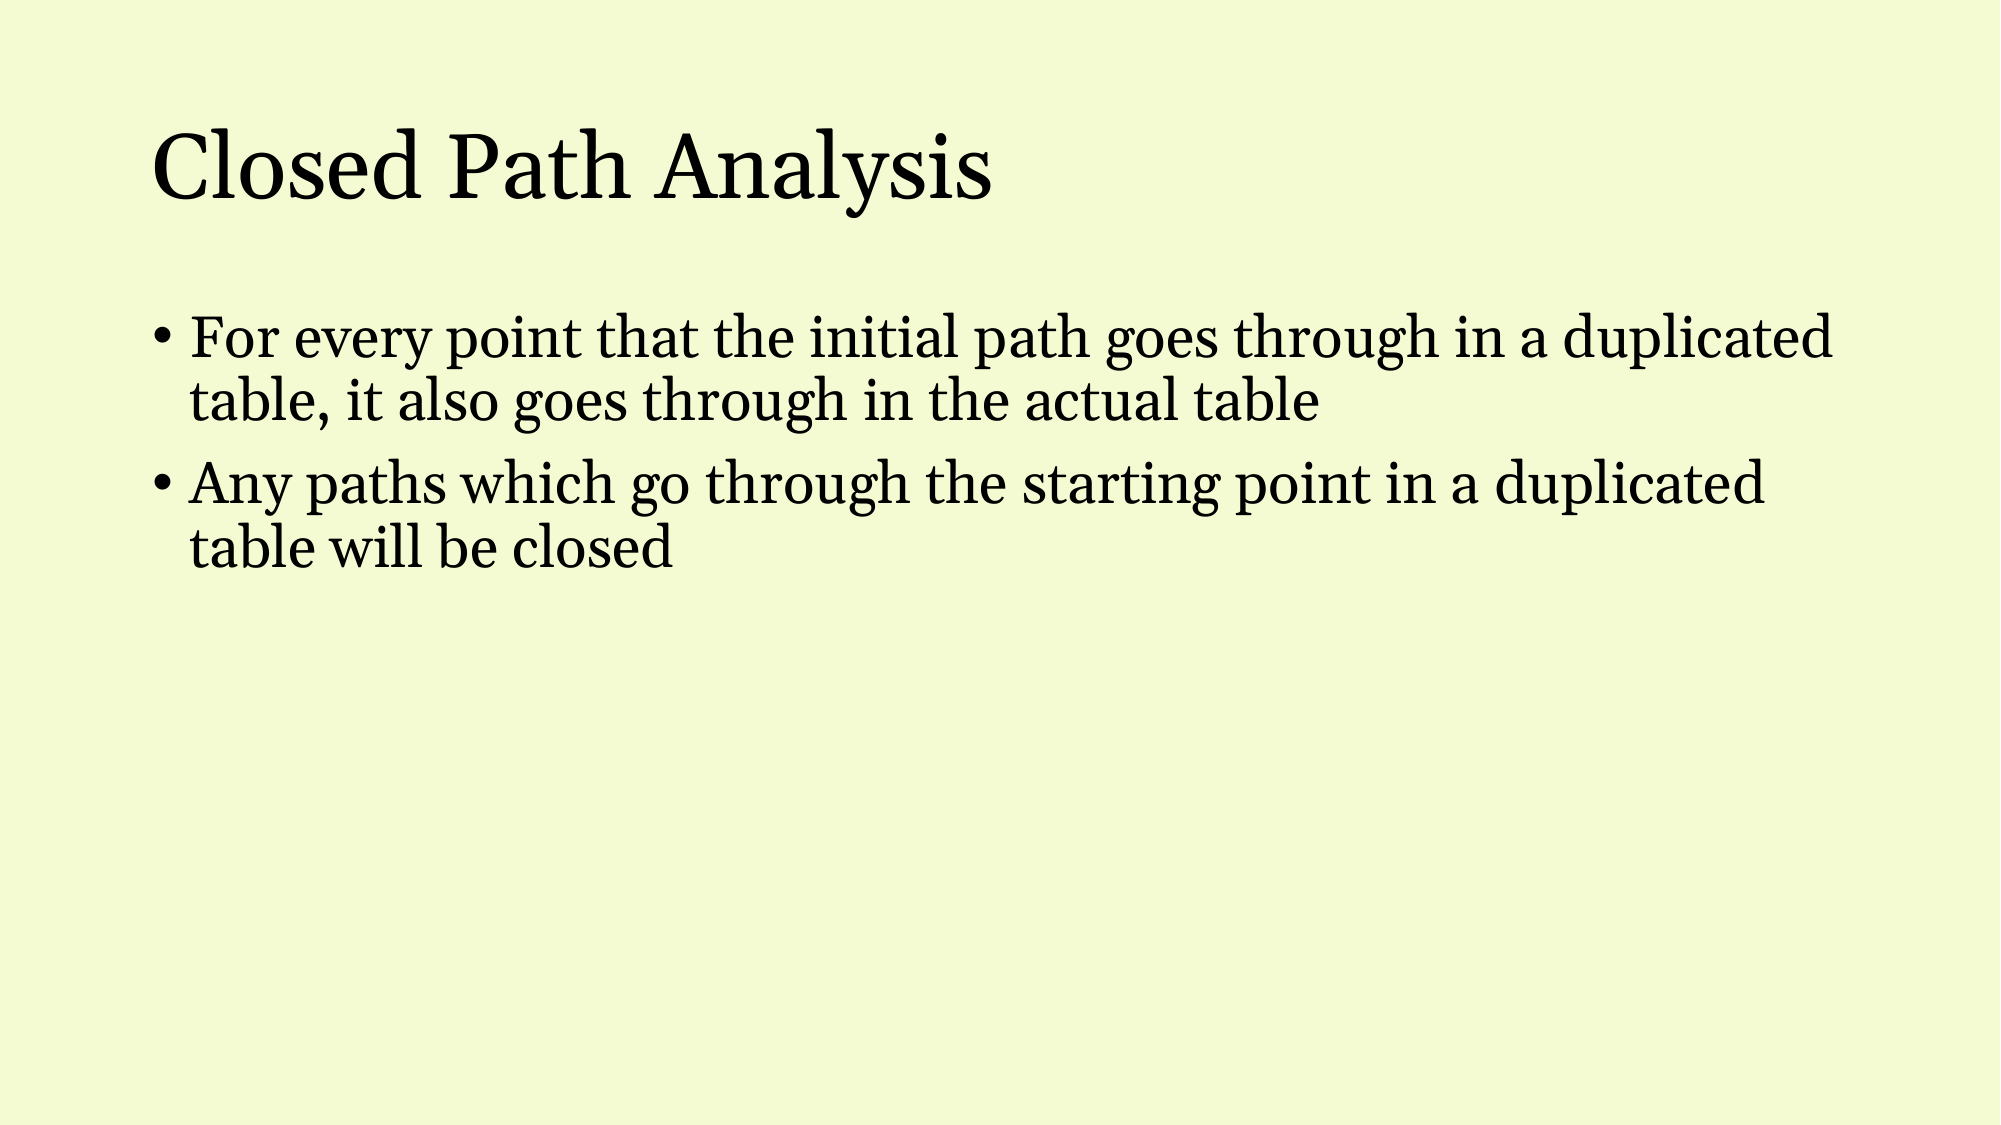

# Closed Path Analysis
For every point that the initial path goes through in a duplicated table, it also goes through in the actual table
Any paths which go through the starting point in a duplicated table will be closed